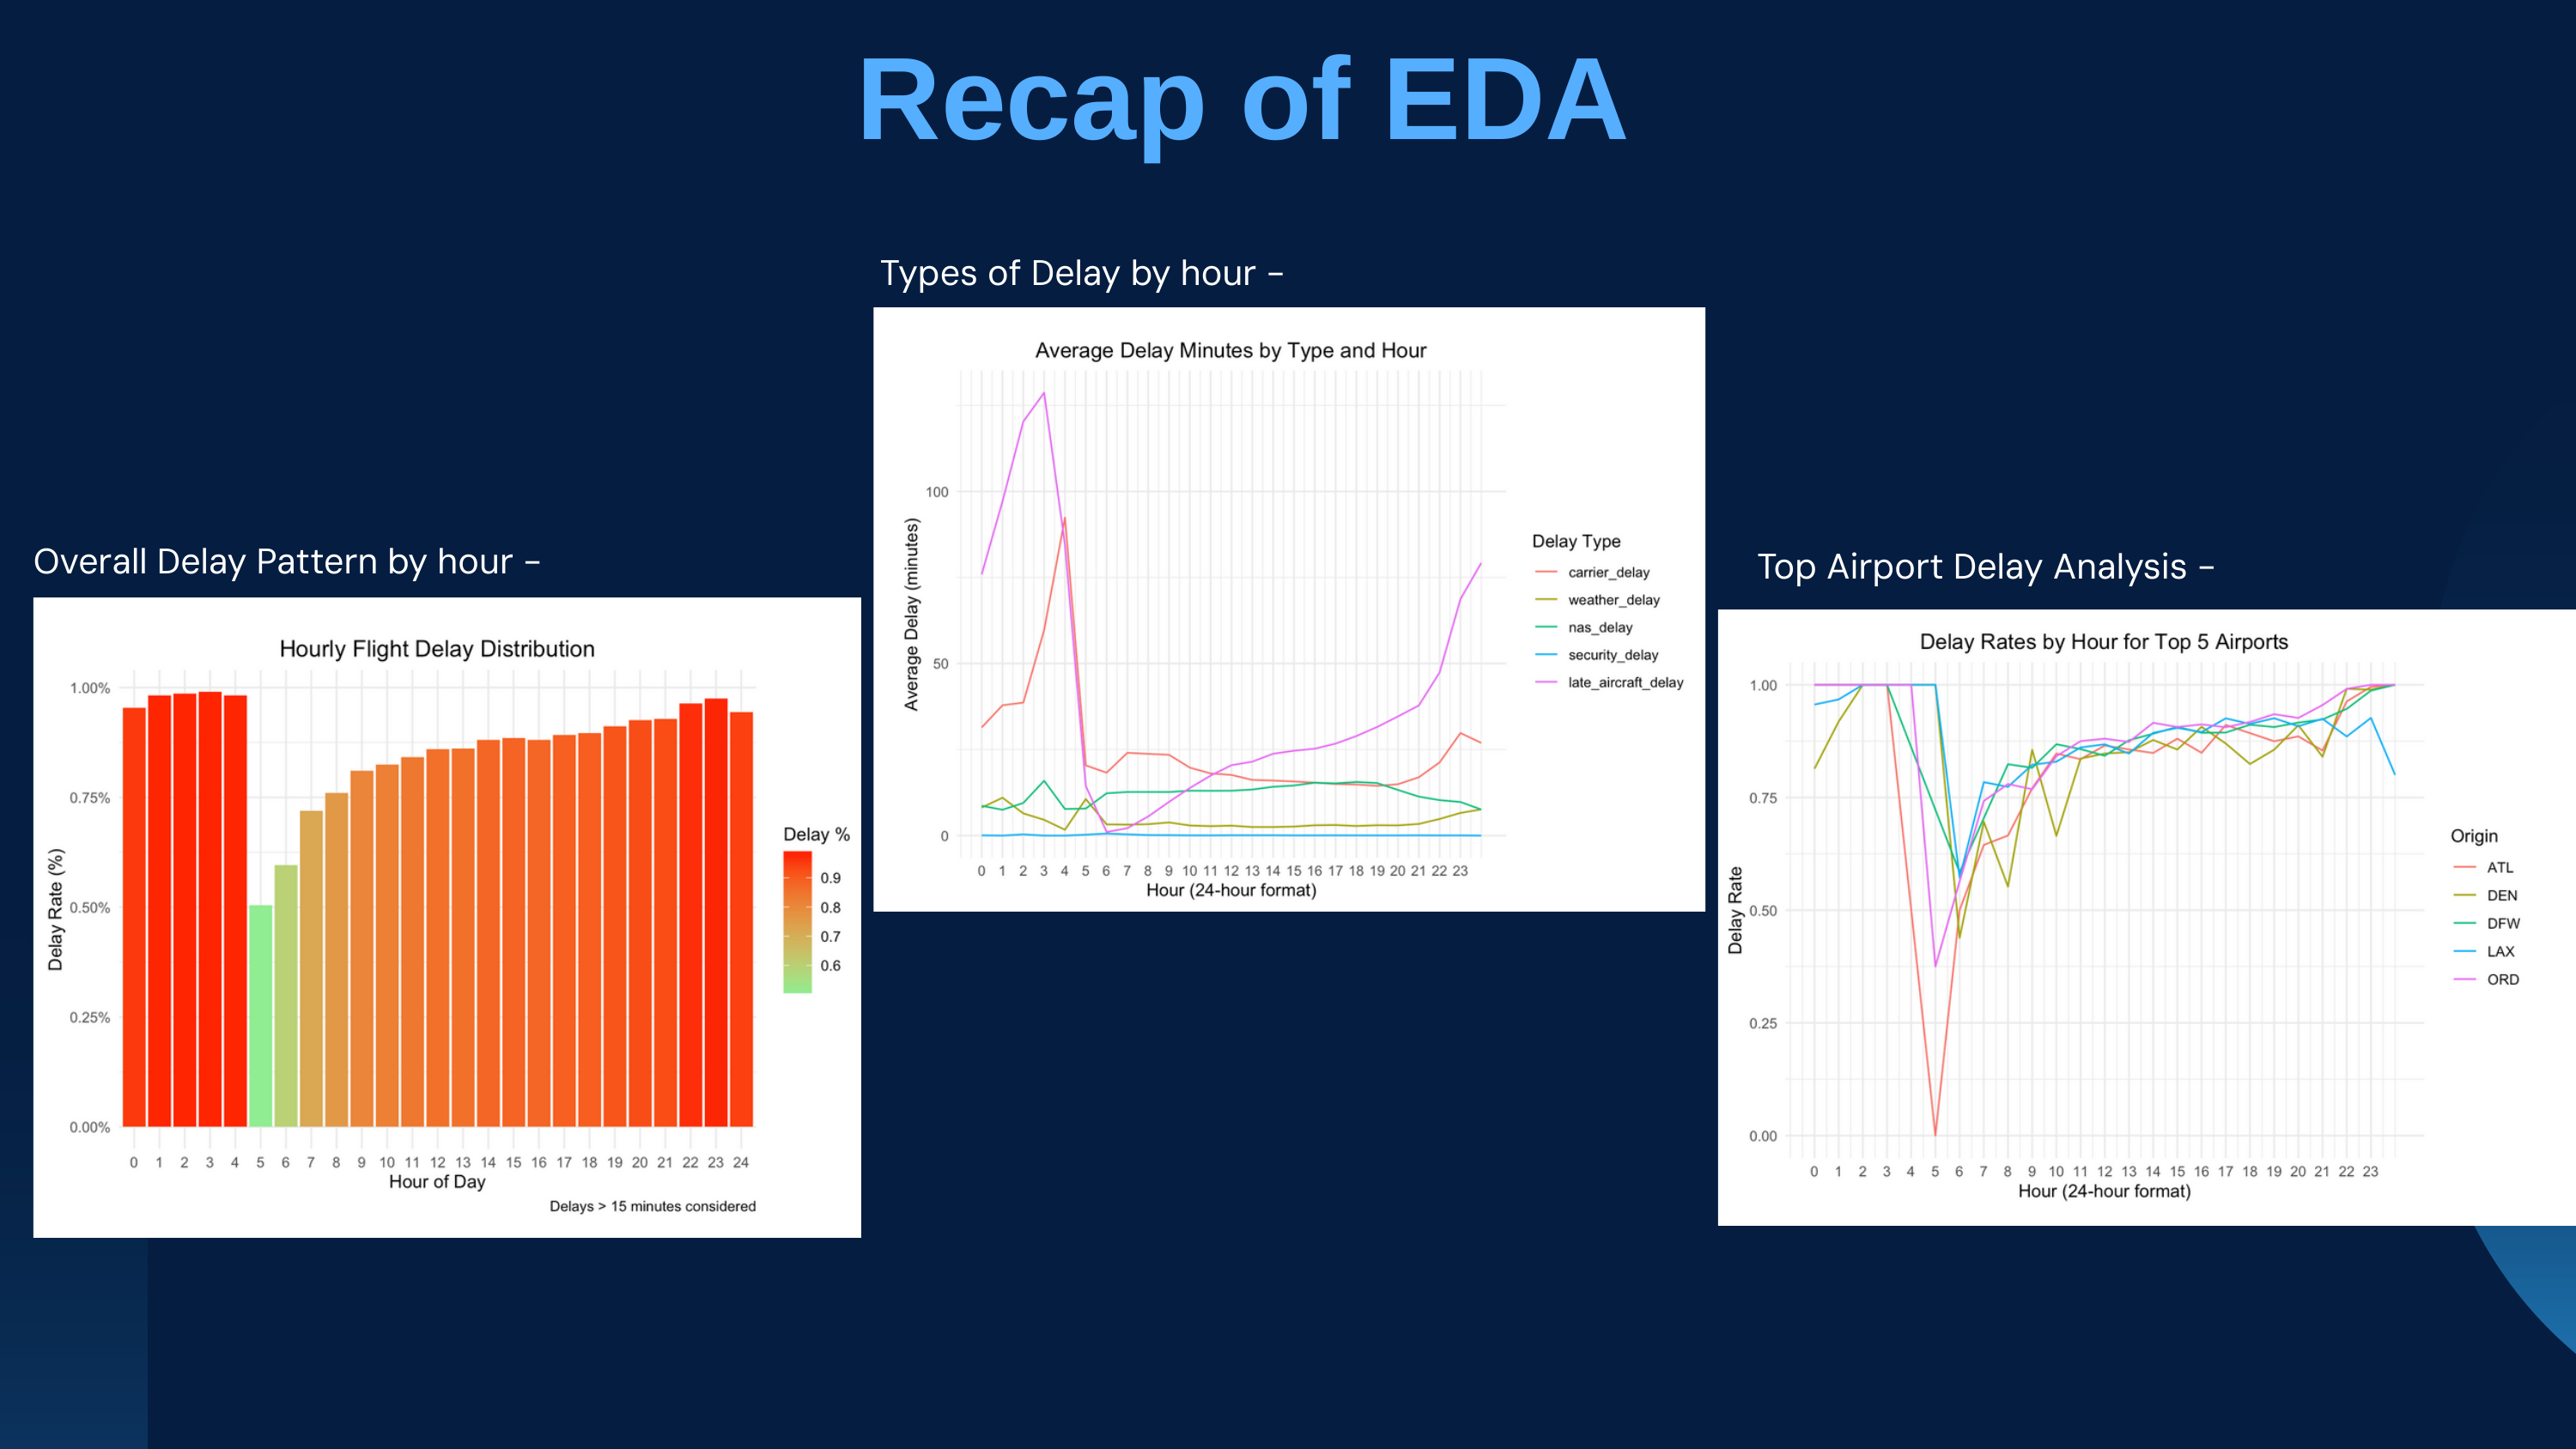

Recap of EDA
Types of Delay by hour -

Overall Delay Pattern by hour -
Top Airport Delay Analysis -